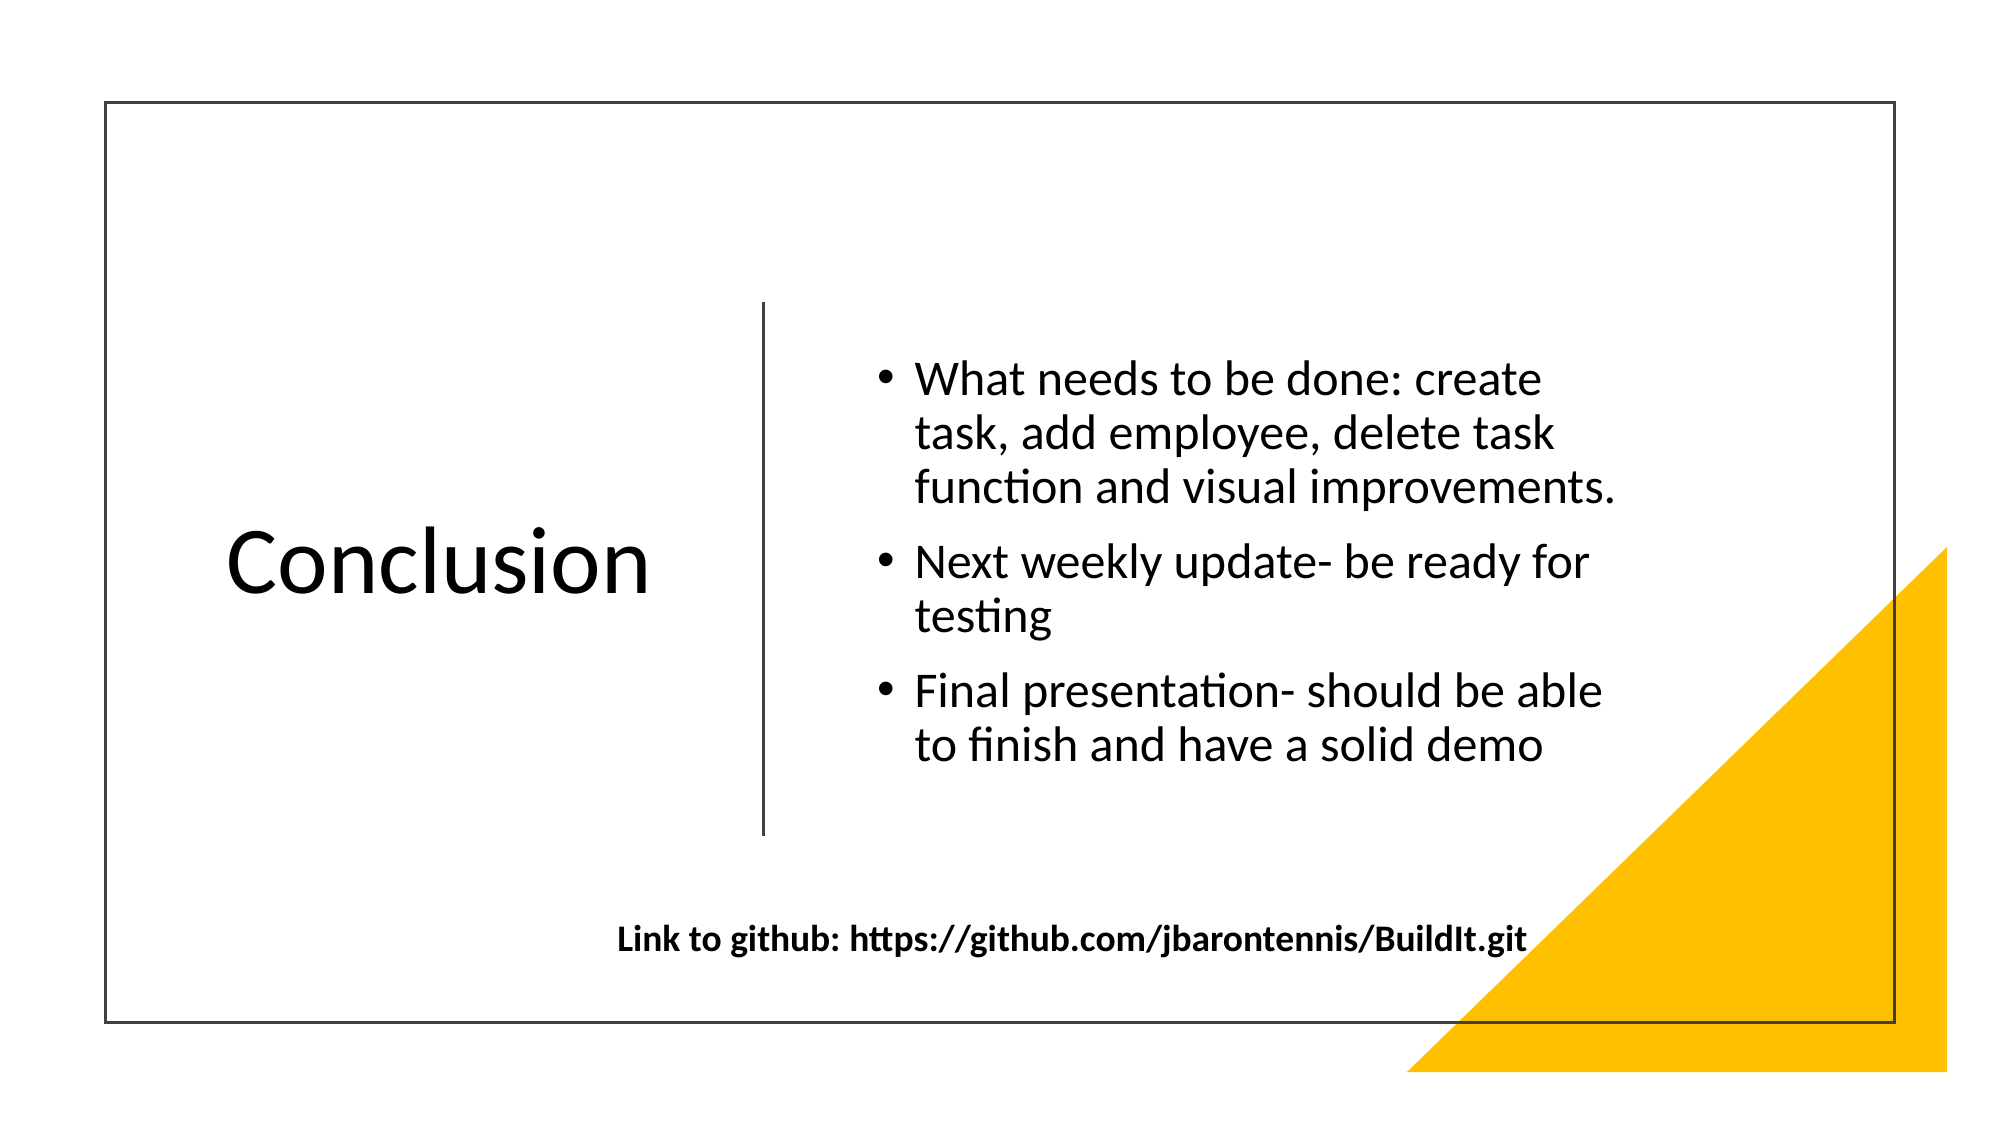

# Conclusion
What needs to be done: create task, add employee, delete task function and visual improvements.
Next weekly update- be ready for testing
Final presentation- should be able to finish and have a solid demo

Link to github: https://github.com/jbarontennis/BuildIt.git